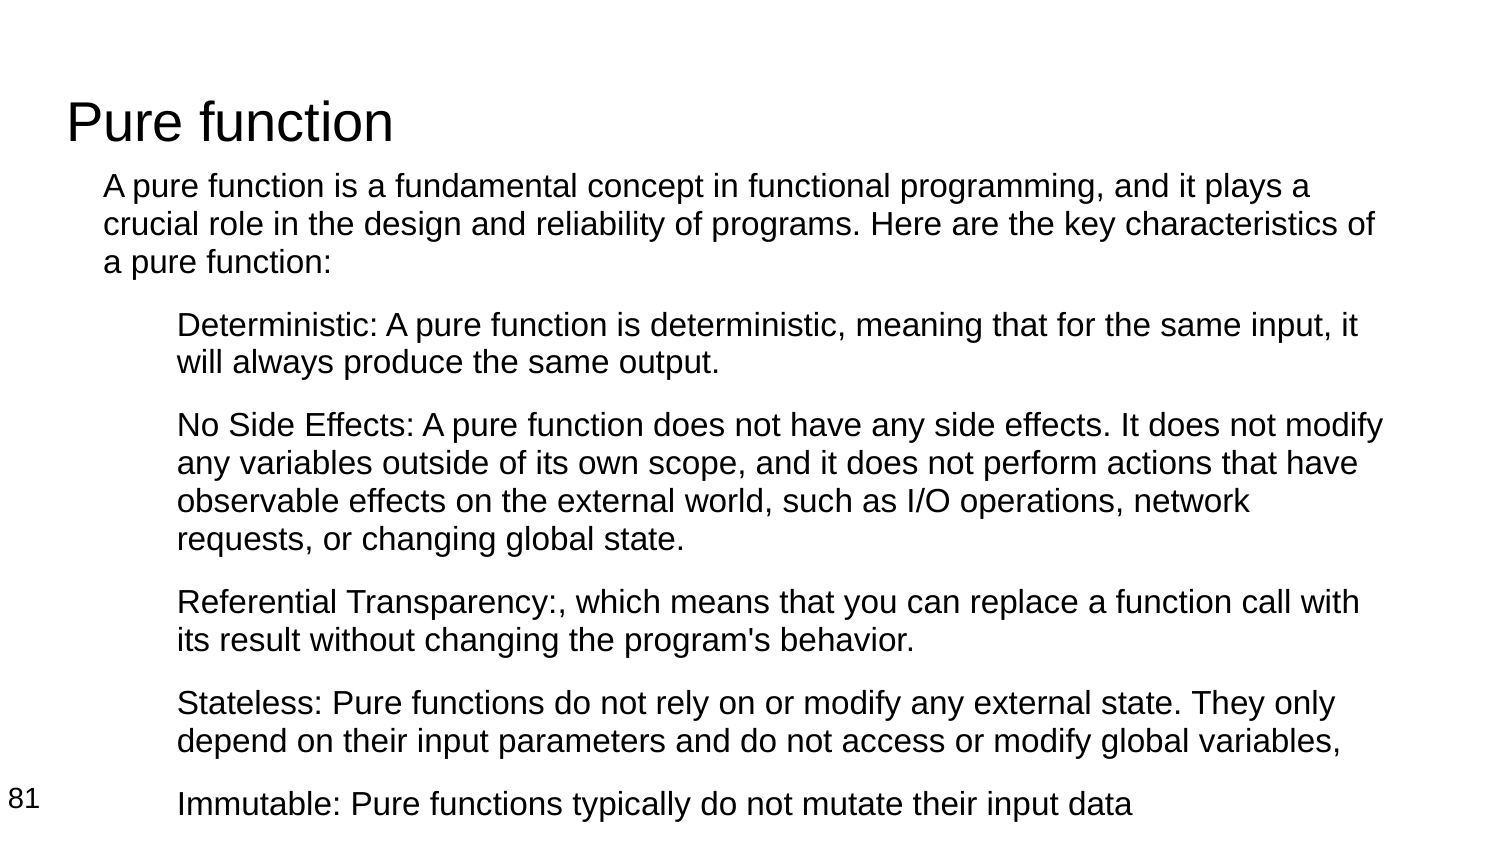

# Pure function
A pure function is a fundamental concept in functional programming, and it plays a crucial role in the design and reliability of programs. Here are the key characteristics of a pure function:
Deterministic: A pure function is deterministic, meaning that for the same input, it will always produce the same output.
No Side Effects: A pure function does not have any side effects. It does not modify any variables outside of its own scope, and it does not perform actions that have observable effects on the external world, such as I/O operations, network requests, or changing global state.
Referential Transparency:, which means that you can replace a function call with its result without changing the program's behavior.
Stateless: Pure functions do not rely on or modify any external state. They only depend on their input parameters and do not access or modify global variables,
Immutable: Pure functions typically do not mutate their input data

81